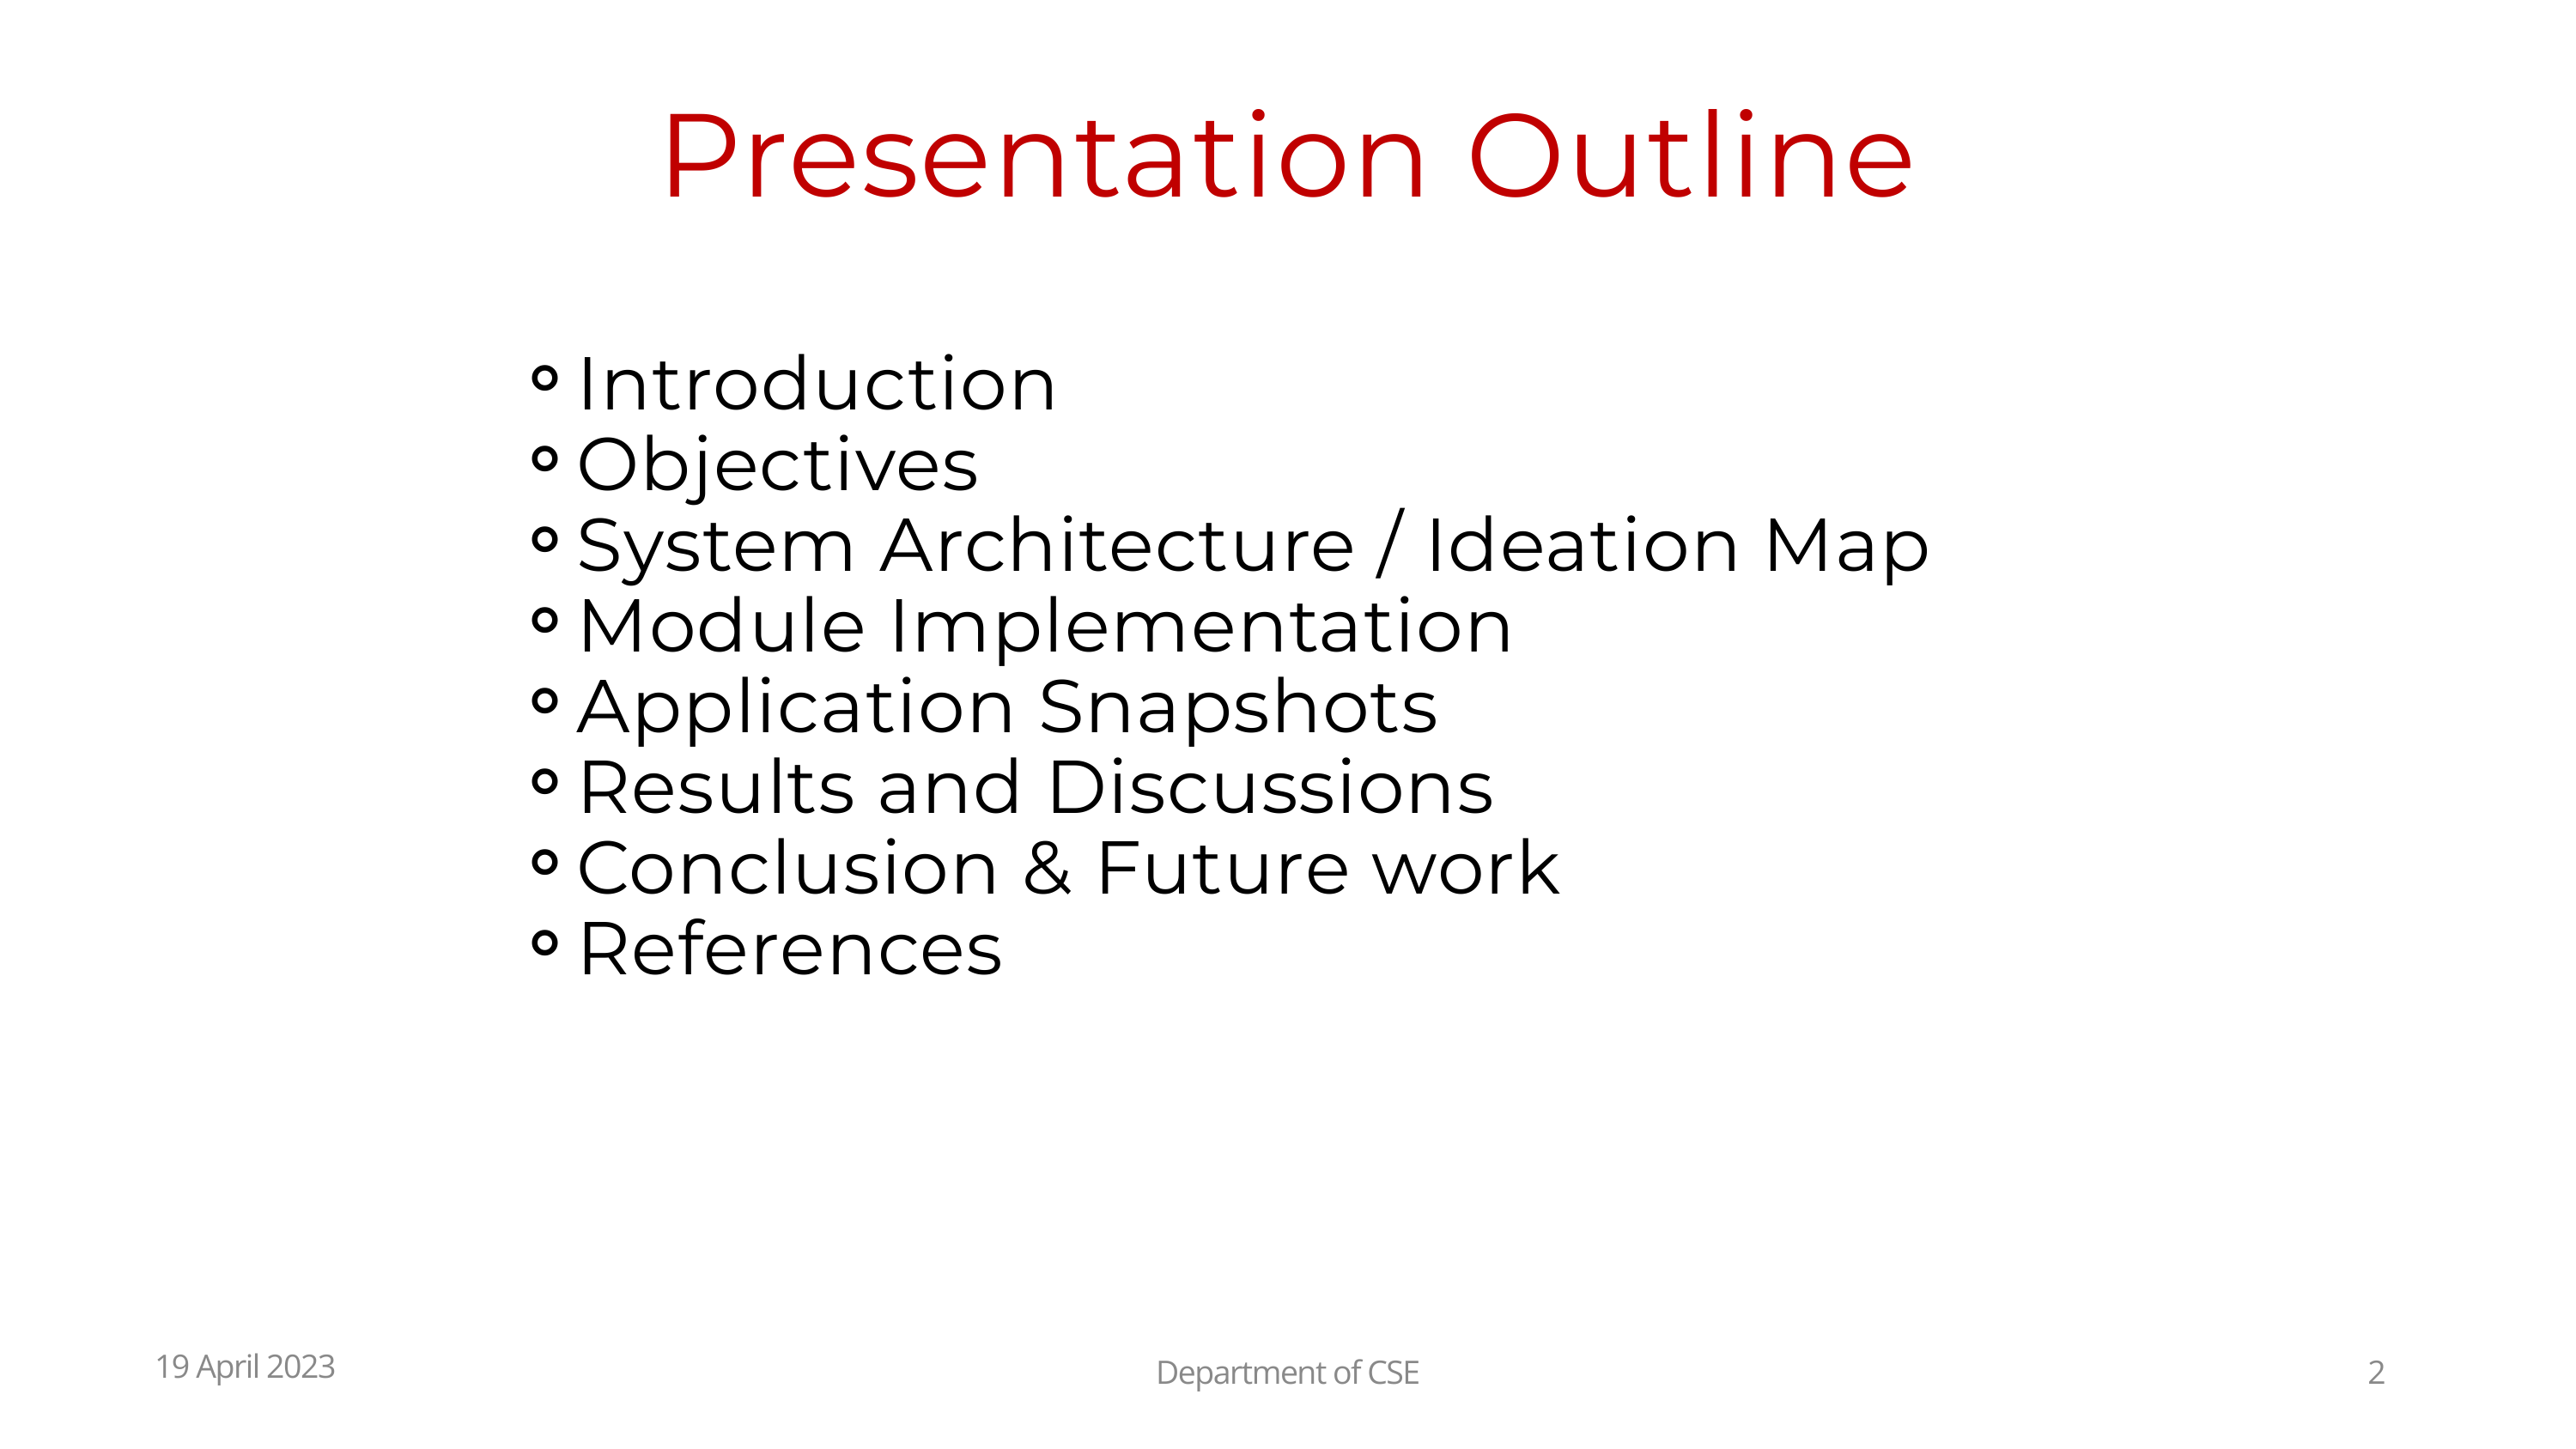

Presentation Outline
Introduction
Objectives
System Architecture / Ideation Map
Module Implementation
Application Snapshots
Results and Discussions
Conclusion & Future work
References
19 April 2023
Department of CSE
2